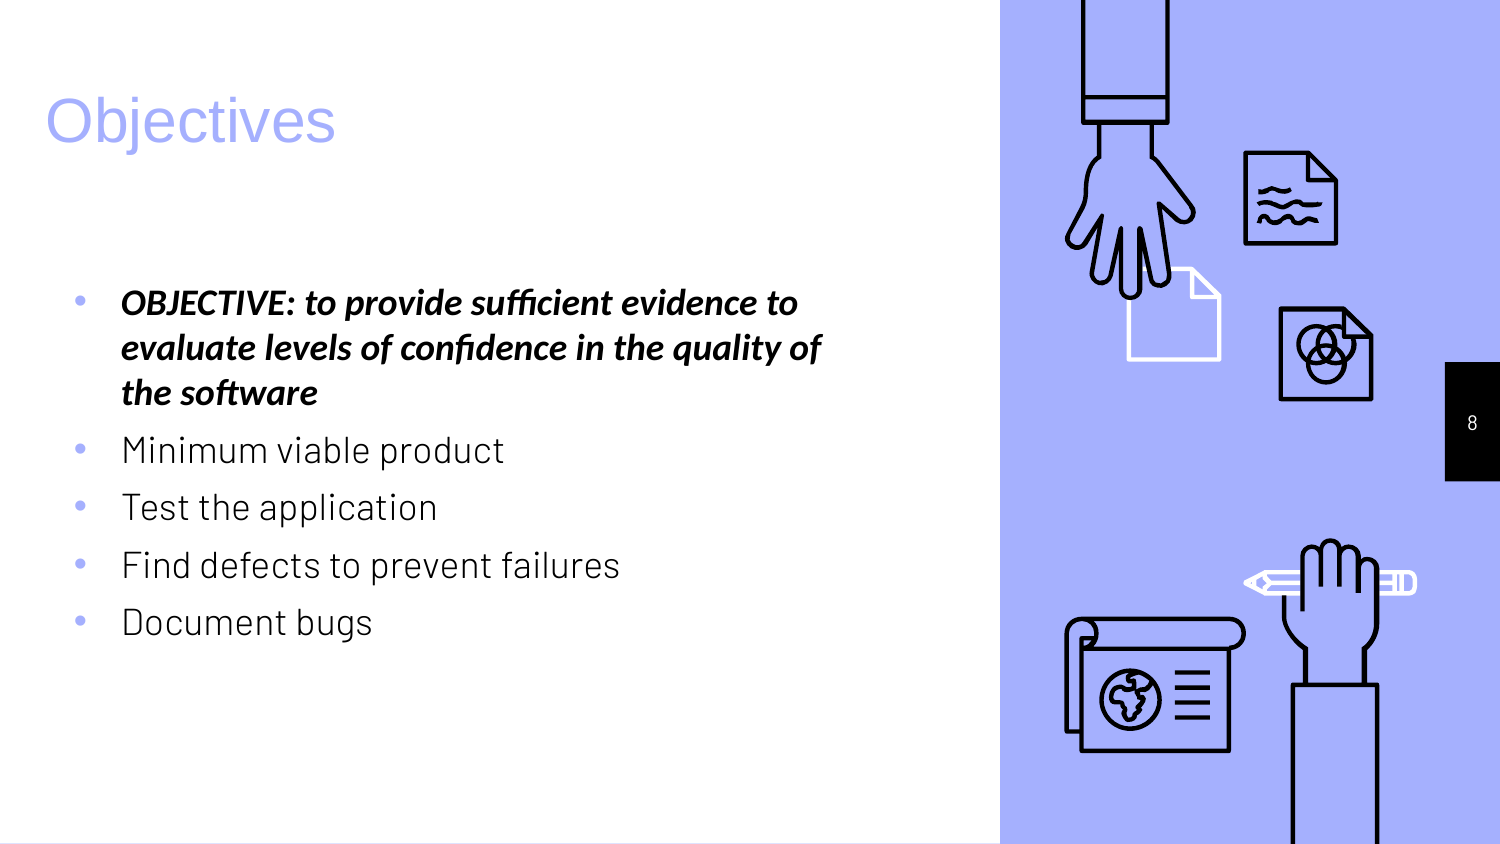

# Objectives
OBJECTIVE: to provide sufficient evidence to evaluate levels of confidence in the quality of the software
Minimum viable product
Test the application
Find defects to prevent failures
Document bugs
8